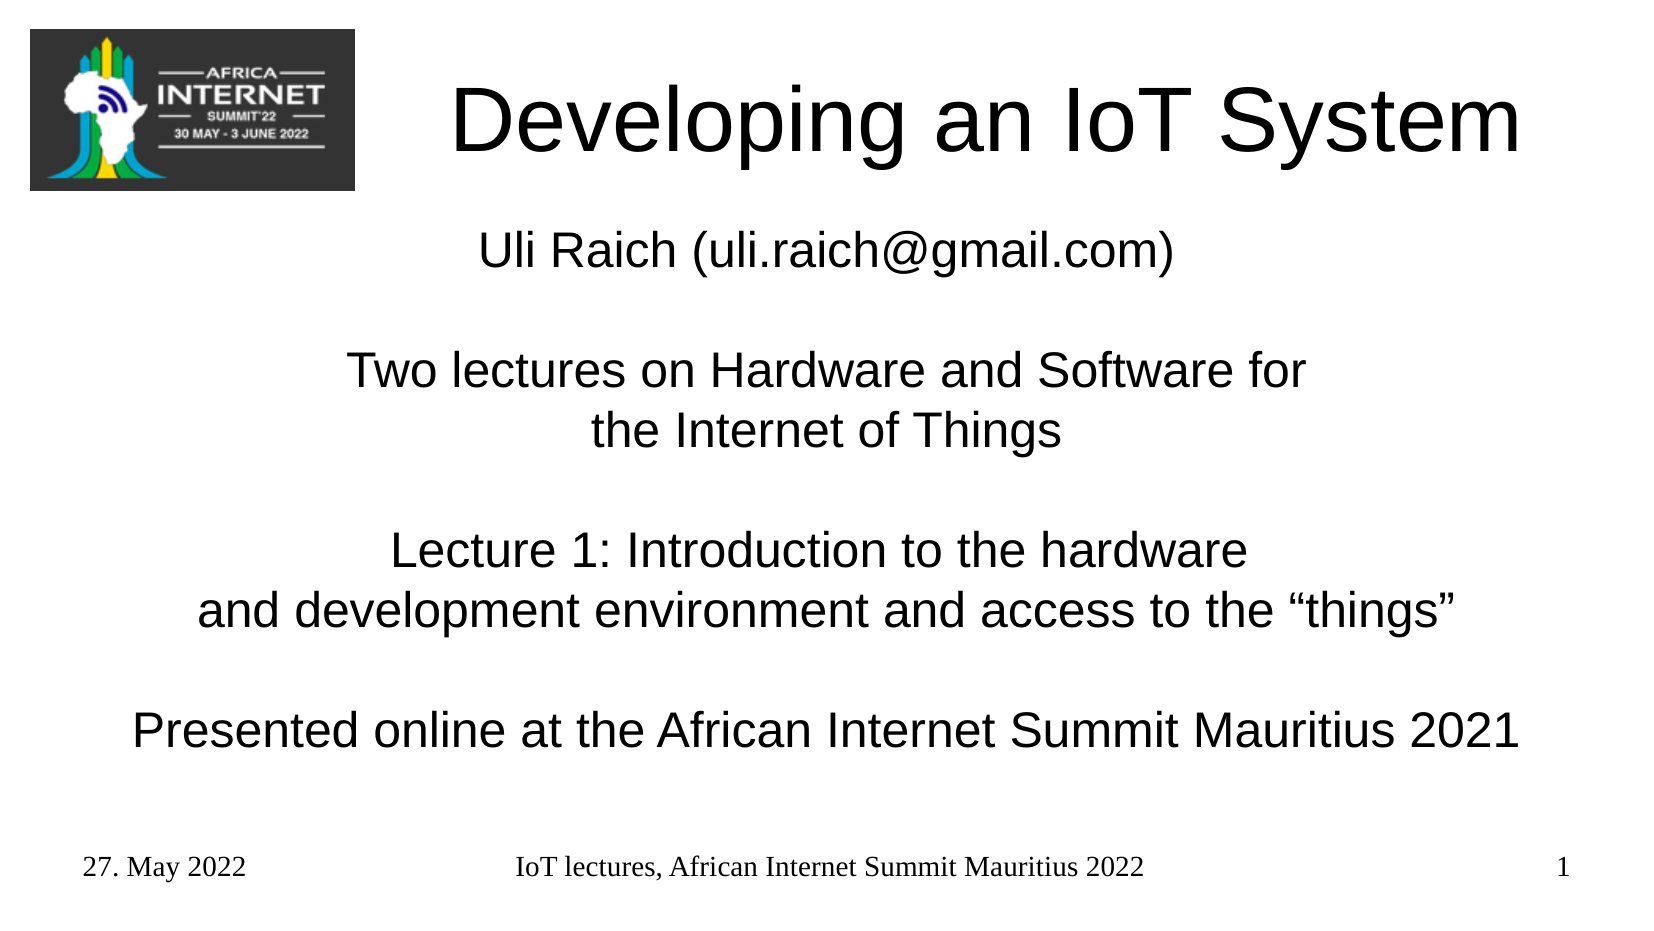

# Developing an IoT System
Uli Raich (uli.raich@gmail.com)

Two lectures on Hardware and Software for
the Internet of Things

Lecture 1: Introduction to the hardware
and development environment and access to the “things”
Presented online at the African Internet Summit Mauritius 2021
27. May 2022
IoT lectures, African Internet Summit Mauritius 2022
1